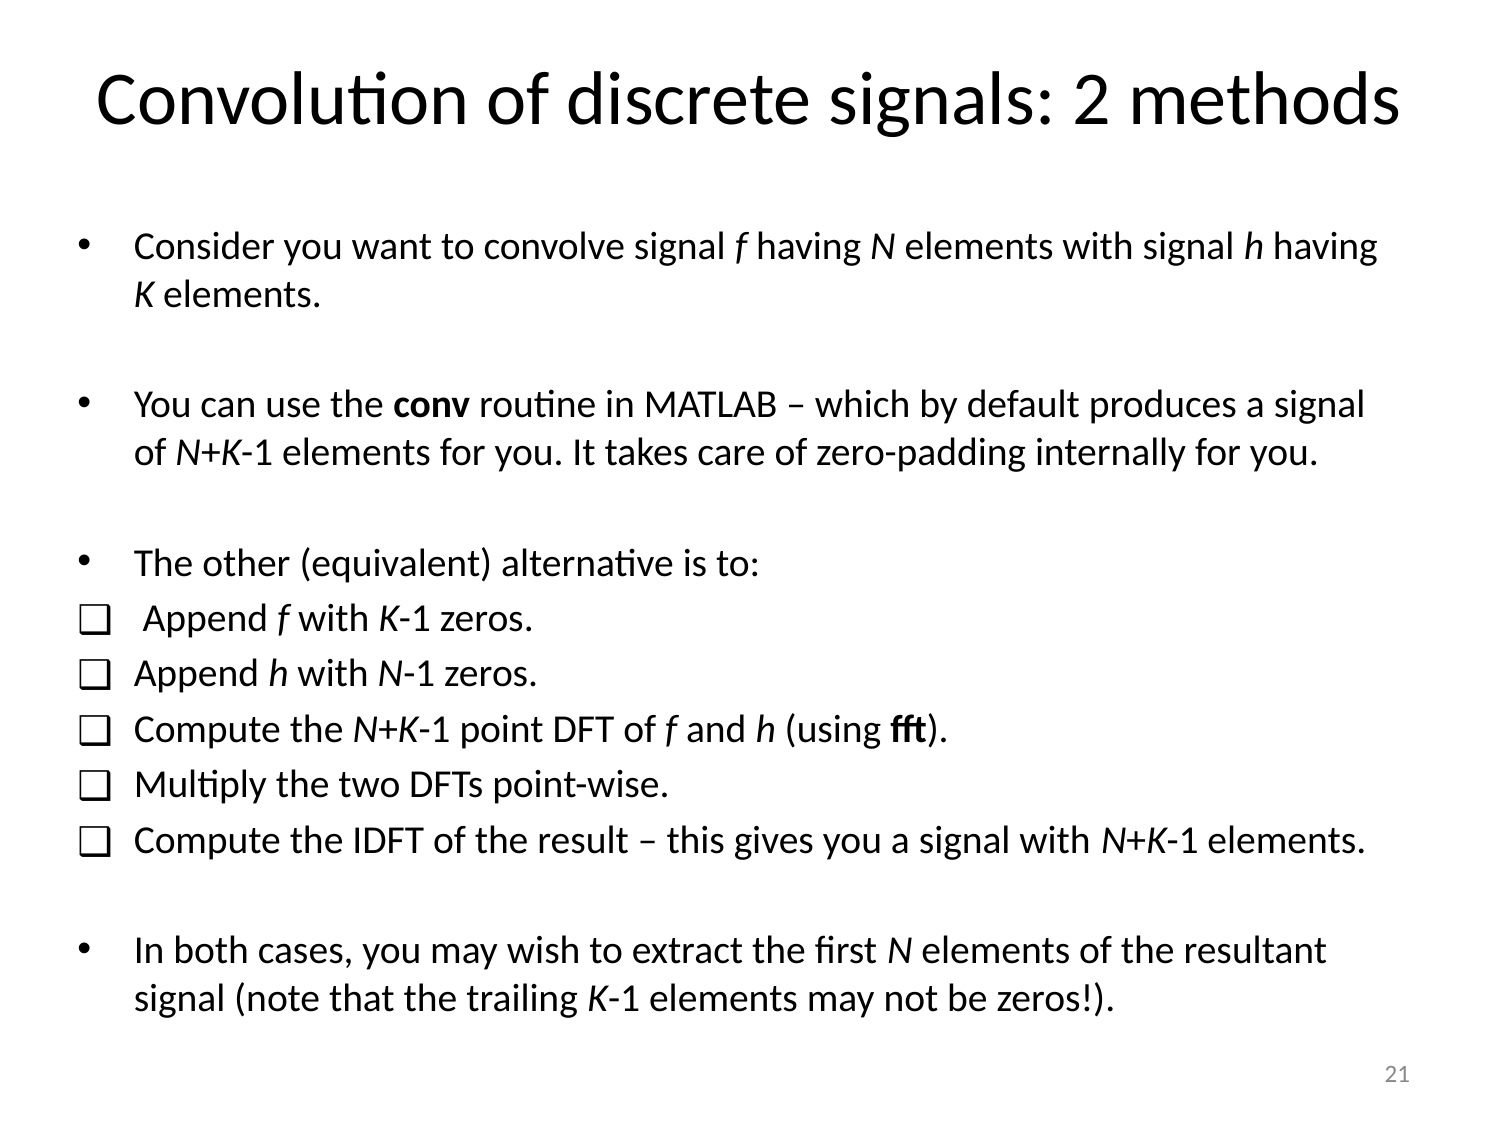

# Convolution of discrete signals: 2 methods
Consider you want to convolve signal f having N elements with signal h having K elements.

You can use the conv routine in MATLAB – which by default produces a signal of N+K-1 elements for you. It takes care of zero-padding internally for you.

The other (equivalent) alternative is to:
 Append f with K-1 zeros.
Append h with N-1 zeros.
Compute the N+K-1 point DFT of f and h (using fft).
Multiply the two DFTs point-wise.
Compute the IDFT of the result – this gives you a signal with N+K-1 elements.

In both cases, you may wish to extract the first N elements of the resultant signal (note that the trailing K-1 elements may not be zeros!).

21